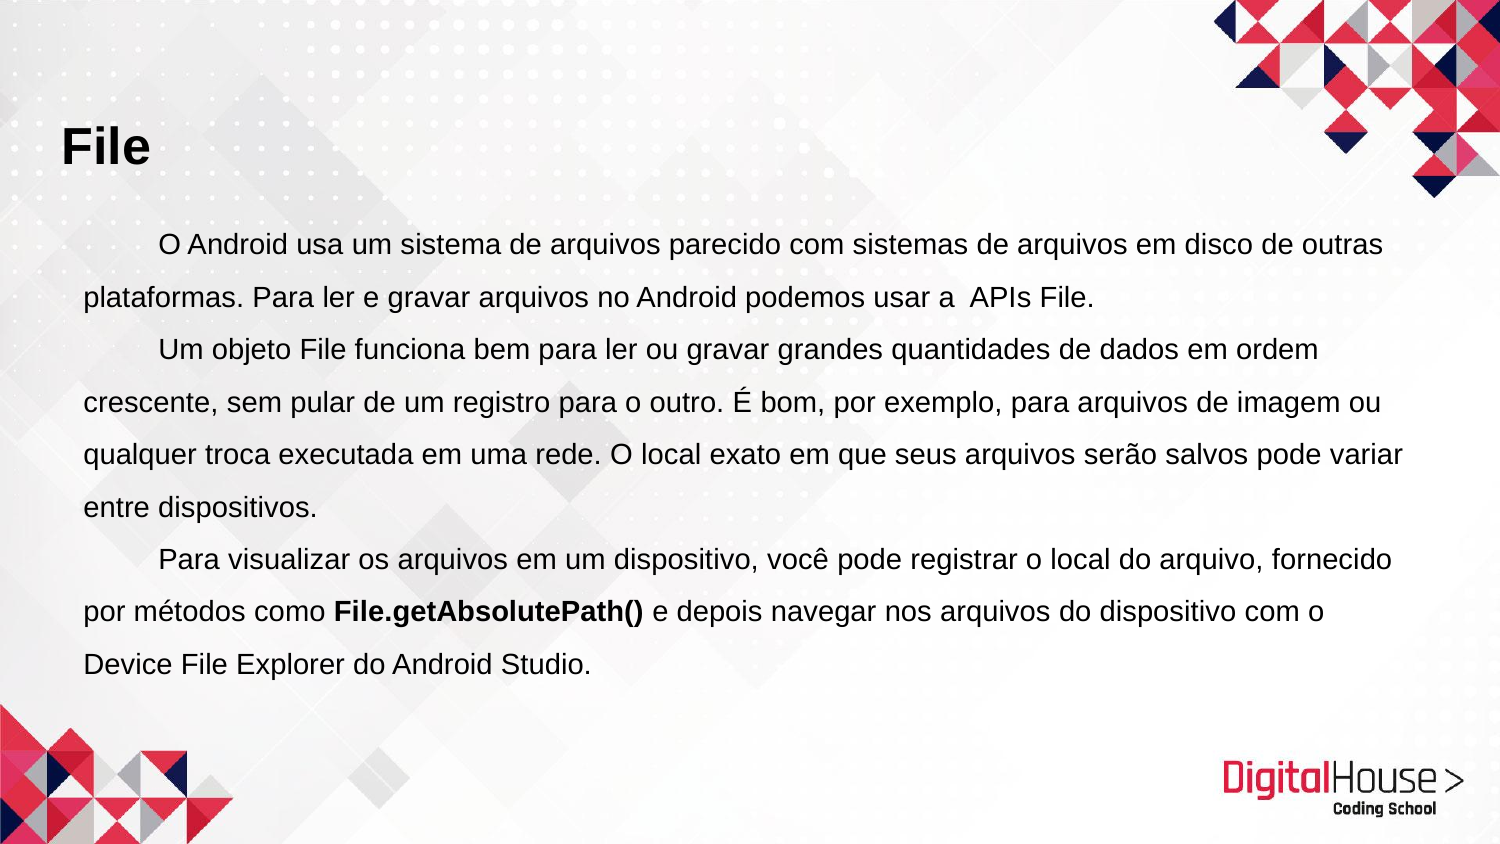

File
O Android usa um sistema de arquivos parecido com sistemas de arquivos em disco de outras plataformas. Para ler e gravar arquivos no Android podemos usar a  APIs File.
Um objeto File funciona bem para ler ou gravar grandes quantidades de dados em ordem crescente, sem pular de um registro para o outro. É bom, por exemplo, para arquivos de imagem ou qualquer troca executada em uma rede. O local exato em que seus arquivos serão salvos pode variar entre dispositivos.
Para visualizar os arquivos em um dispositivo, você pode registrar o local do arquivo, fornecido por métodos como File.getAbsolutePath() e depois navegar nos arquivos do dispositivo com o Device File Explorer do Android Studio.